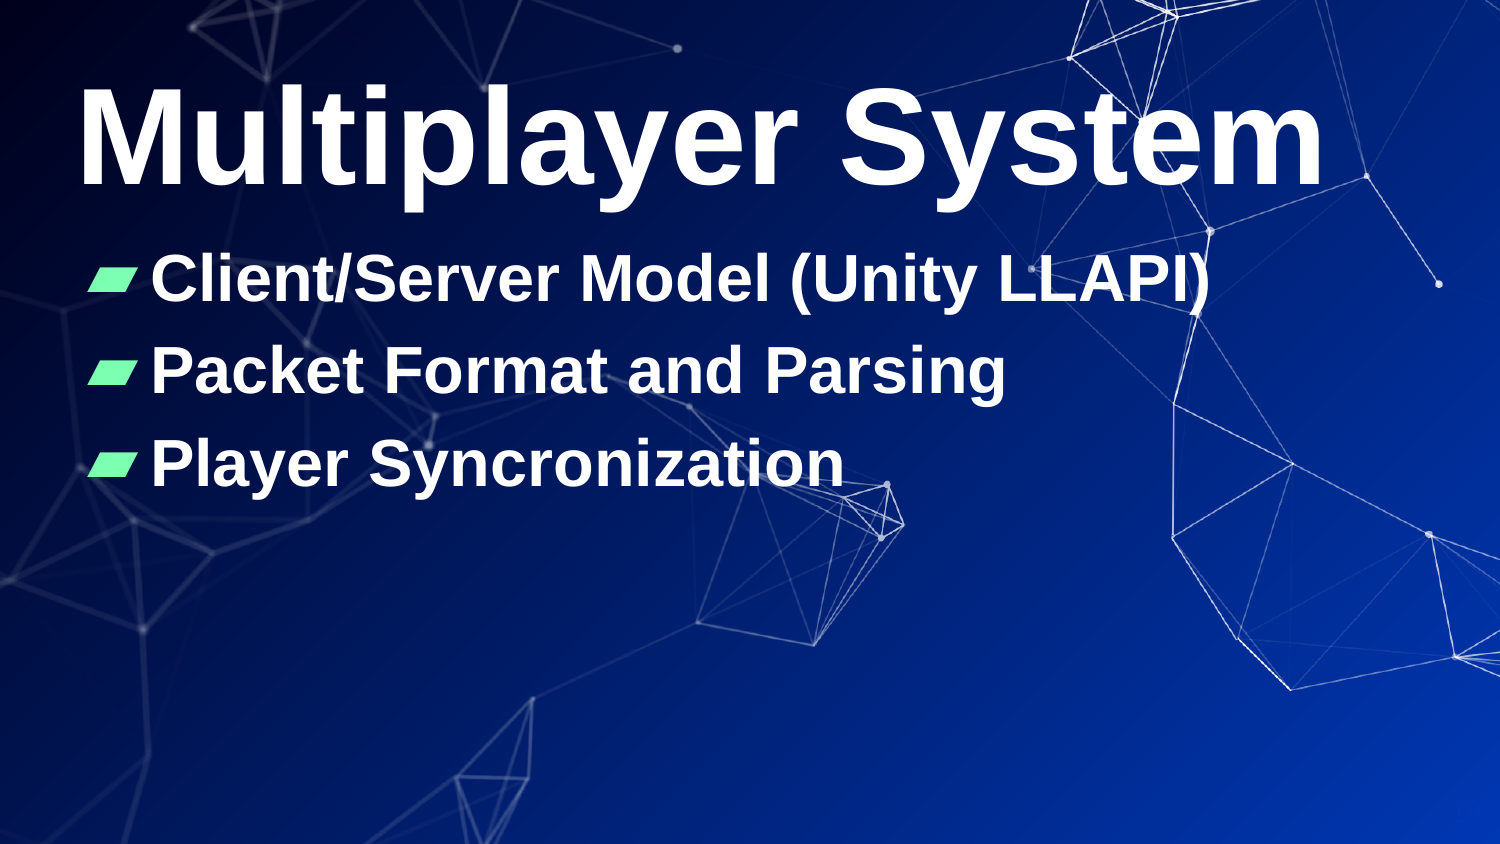

# Multiplayer System
Client/Server Model (Unity LLAPI)
Packet Format and Parsing
Player Syncronization
10